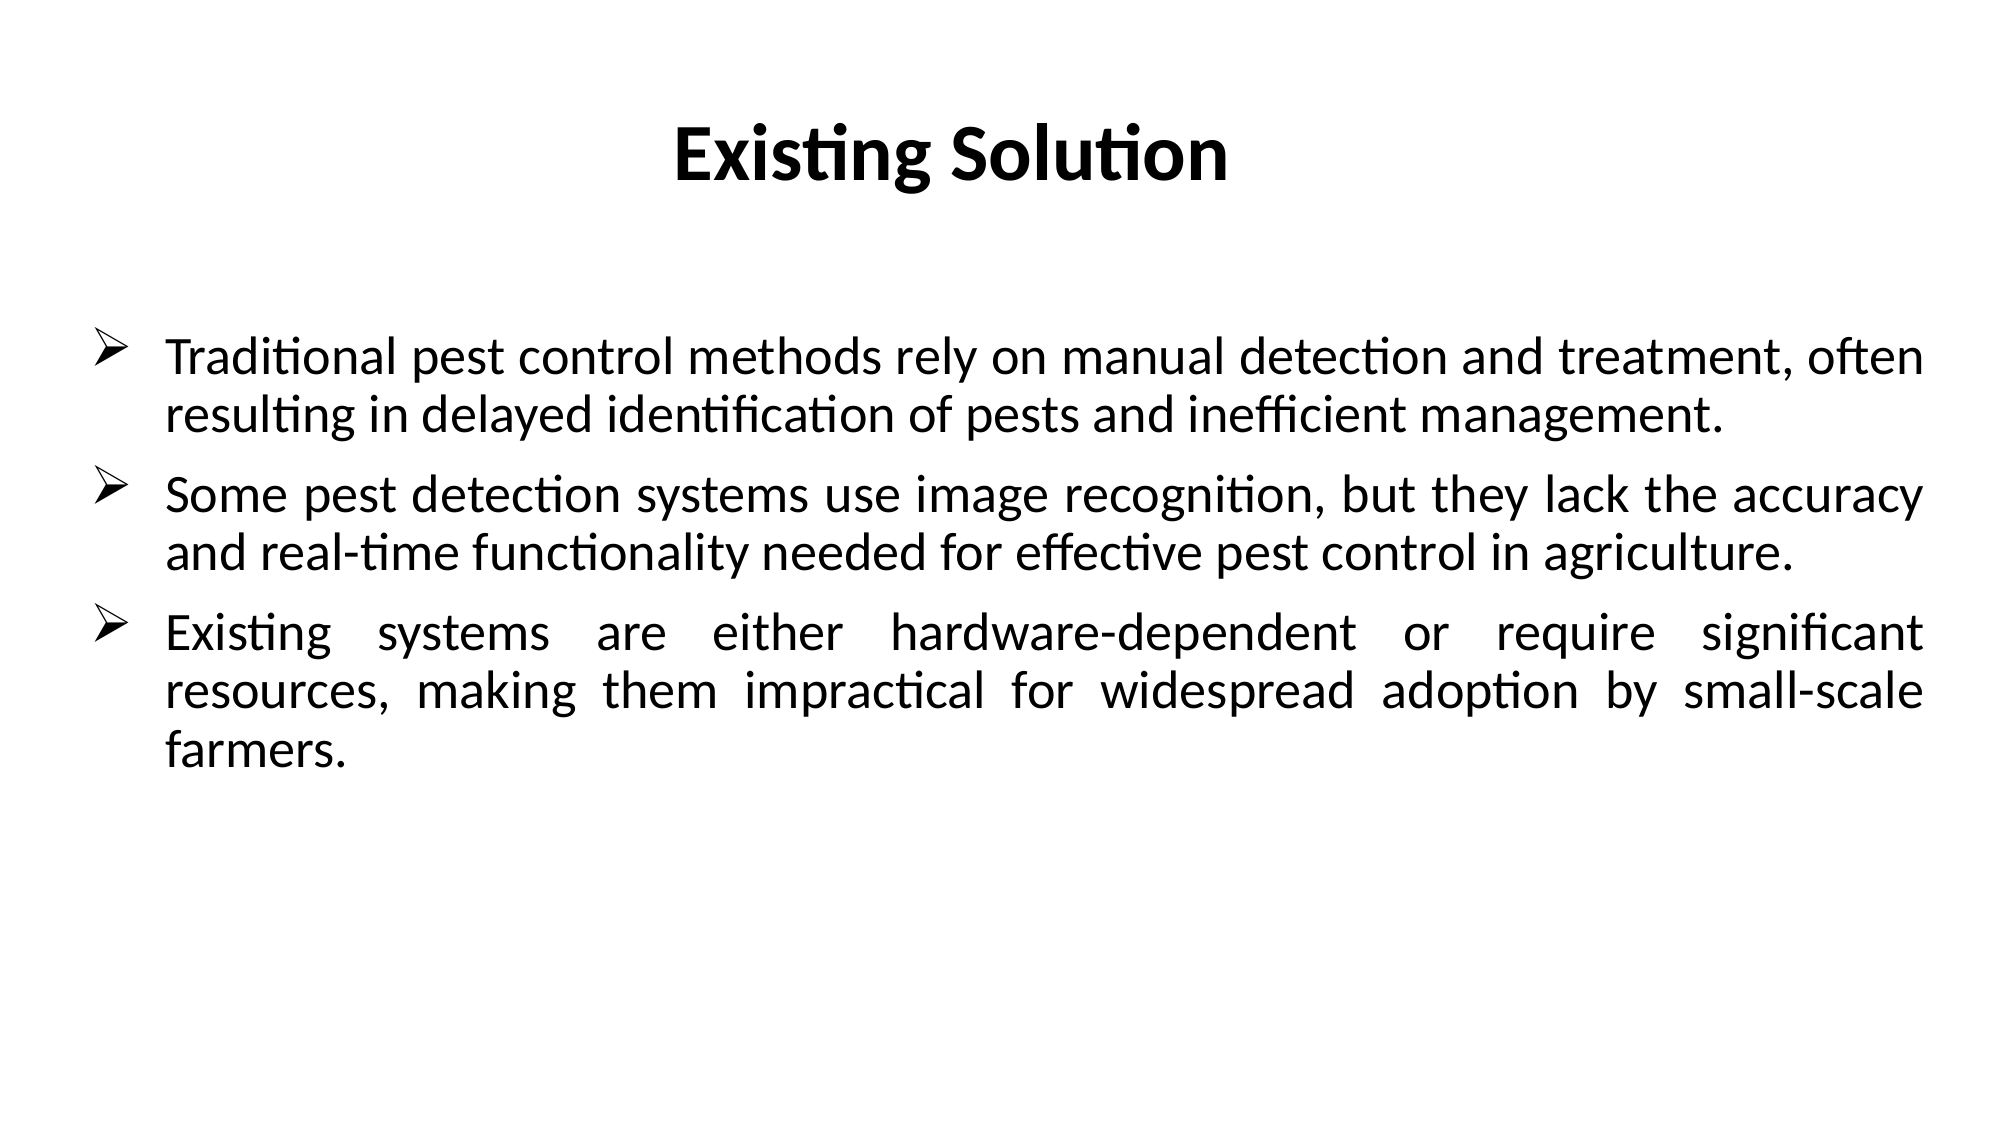

Existing Solution

Traditional pest control methods rely on manual detection and treatment, often resulting in delayed identification of pests and inefficient management.
Some pest detection systems use image recognition, but they lack the accuracy and real-time functionality needed for effective pest control in agriculture.
Existing systems are either hardware-dependent or require significant resources, making them impractical for widespread adoption by small-scale farmers.